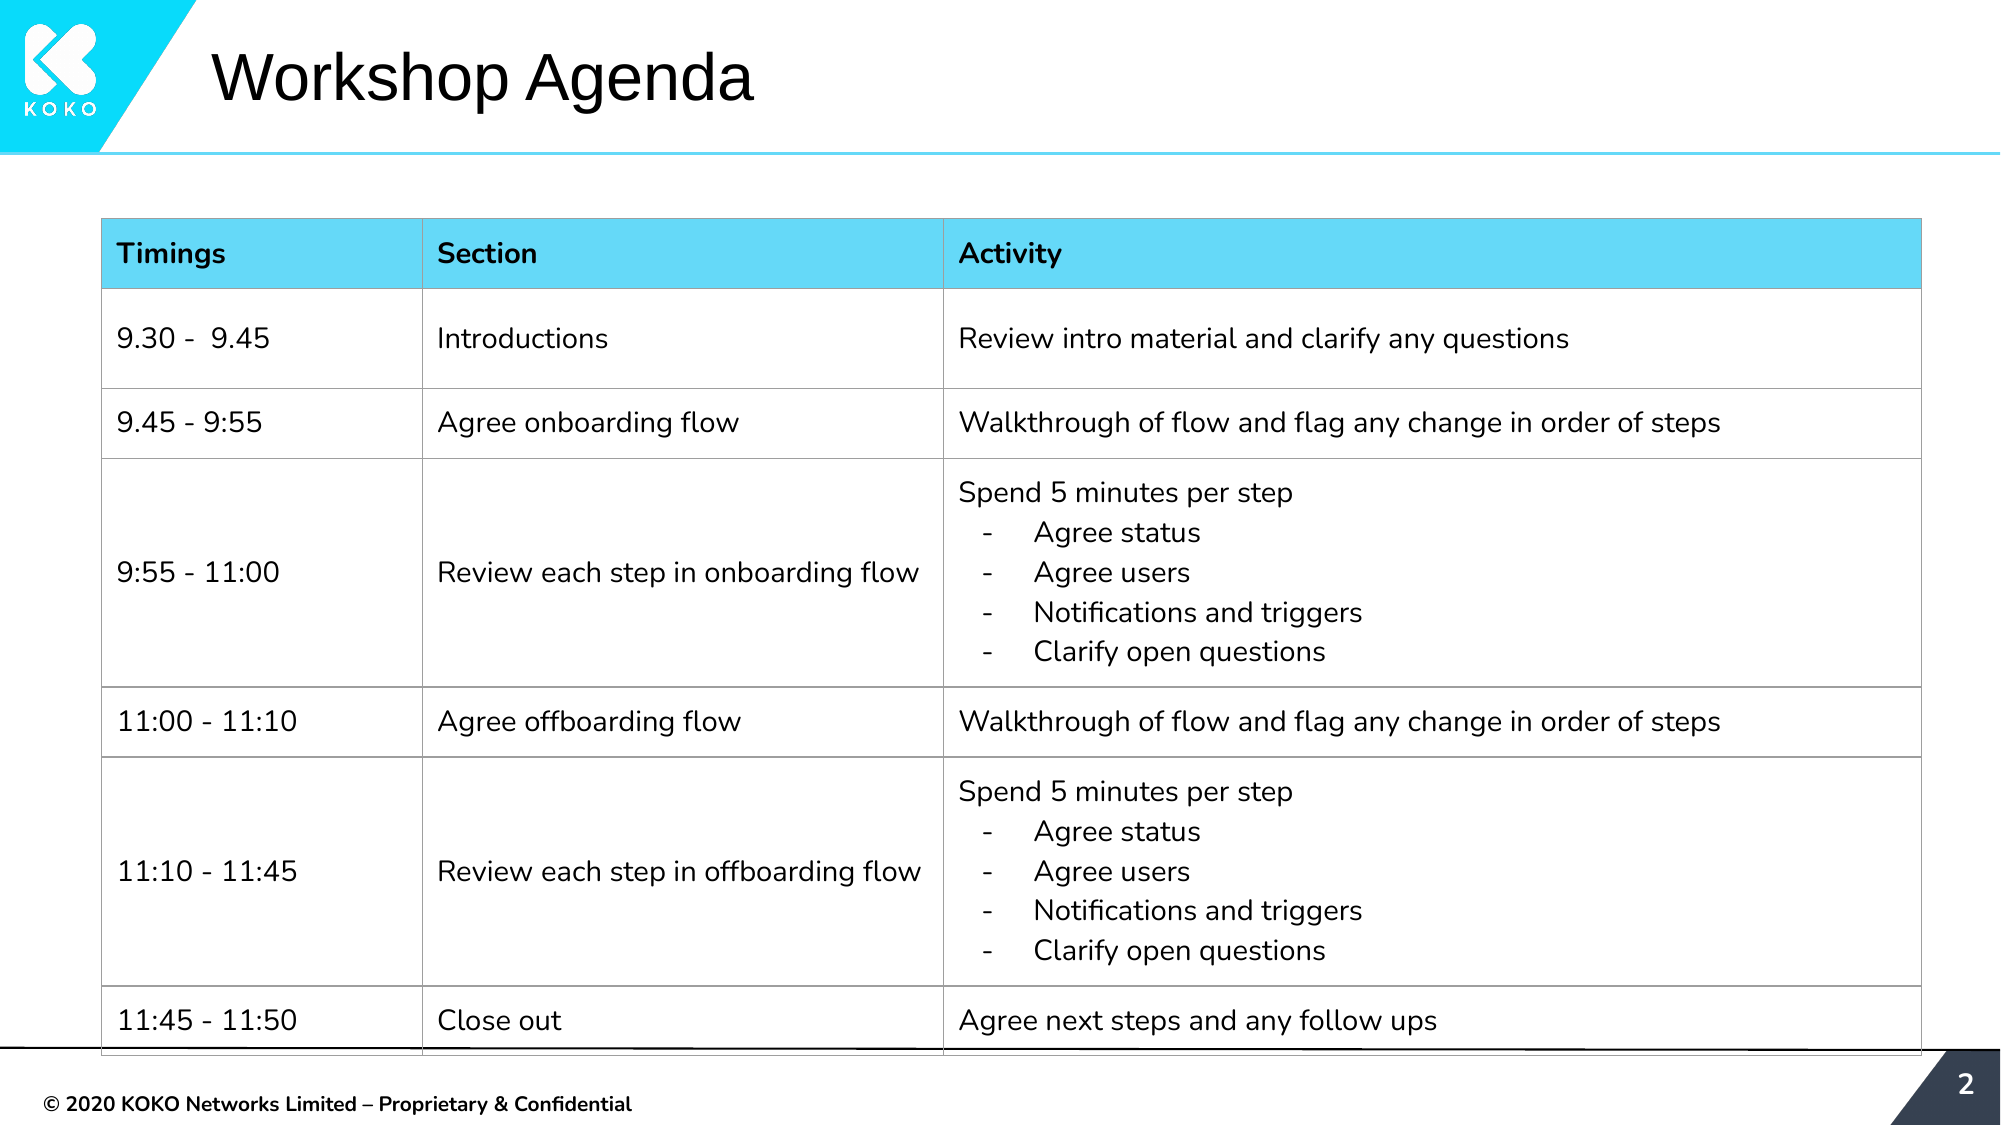

# Workshop Agenda
| Timings | Section | Activity |
| --- | --- | --- |
| 9.30 - 9.45 | Introductions | Review intro material and clarify any questions |
| 9.45 - 9:55 | Agree onboarding flow | Walkthrough of flow and flag any change in order of steps |
| 9:55 - 11:00 | Review each step in onboarding flow | Spend 5 minutes per step Agree status Agree users Notifications and triggers Clarify open questions |
| 11:00 - 11:10 | Agree offboarding flow | Walkthrough of flow and flag any change in order of steps |
| 11:10 - 11:45 | Review each step in offboarding flow | Spend 5 minutes per step Agree status Agree users Notifications and triggers Clarify open questions |
| 11:45 - 11:50 | Close out | Agree next steps and any follow ups |
2